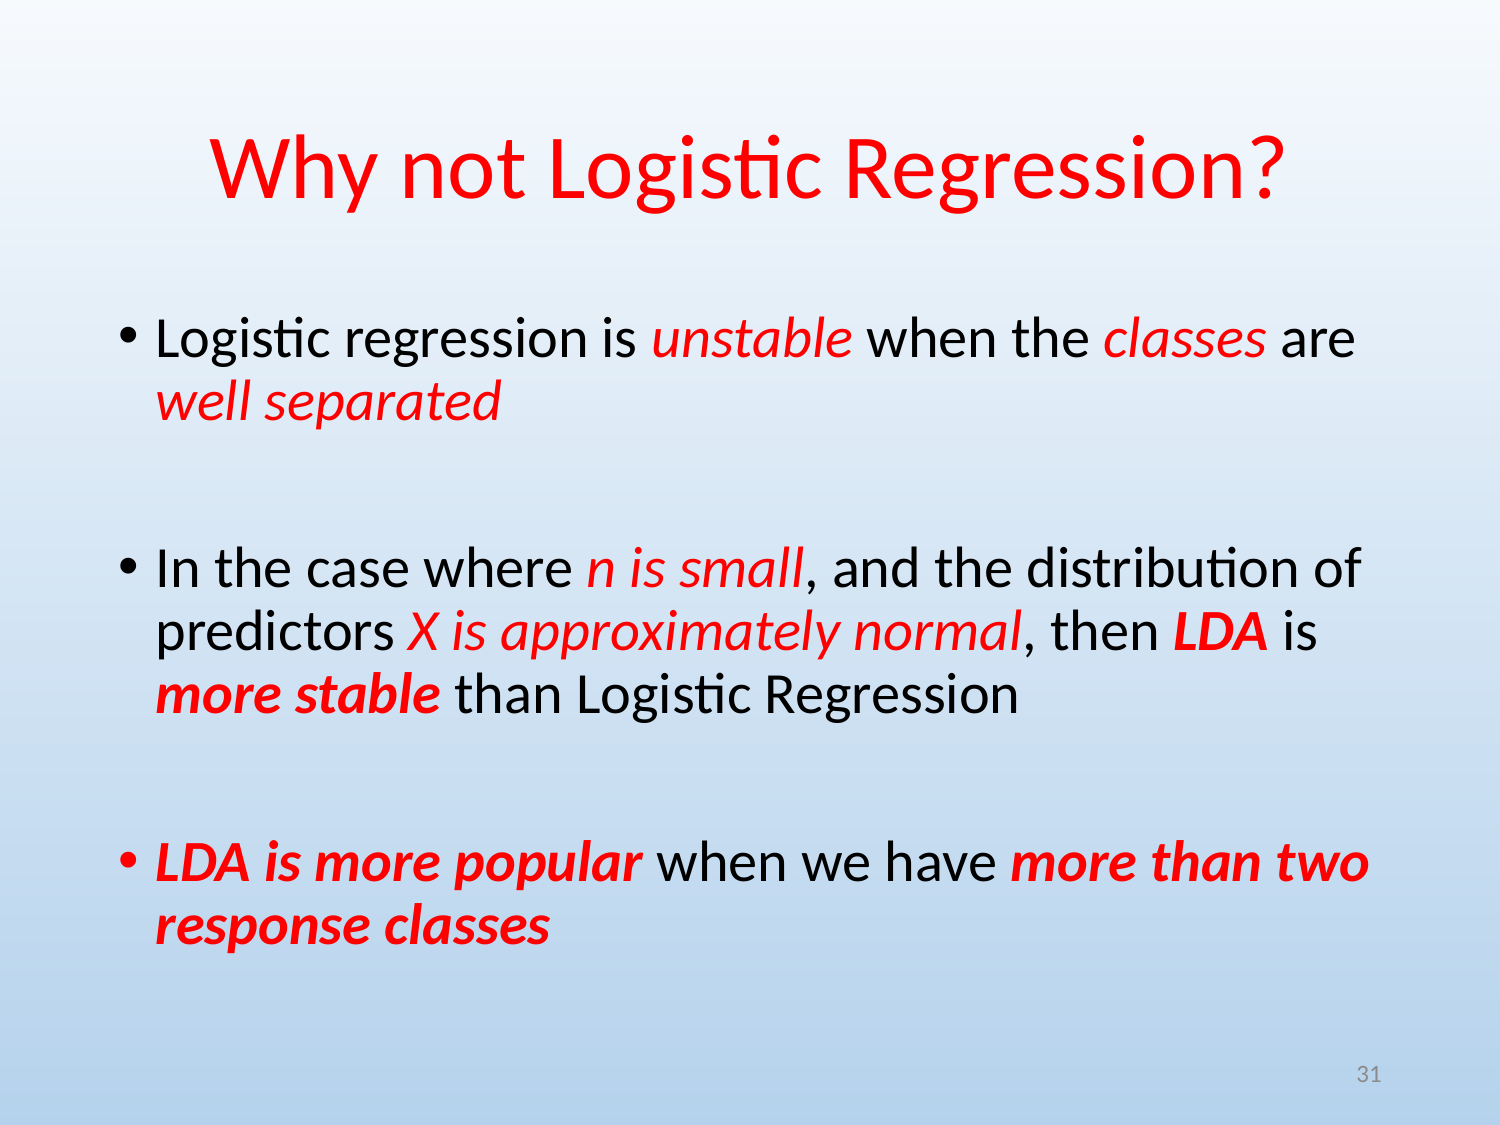

# Why not Logistic Regression?
Logistic regression is unstable when the classes are well separated

In the case where n is small, and the distribution of predictors X is approximately normal, then LDA is more stable than Logistic Regression

LDA is more popular when we have more than two response classes
31